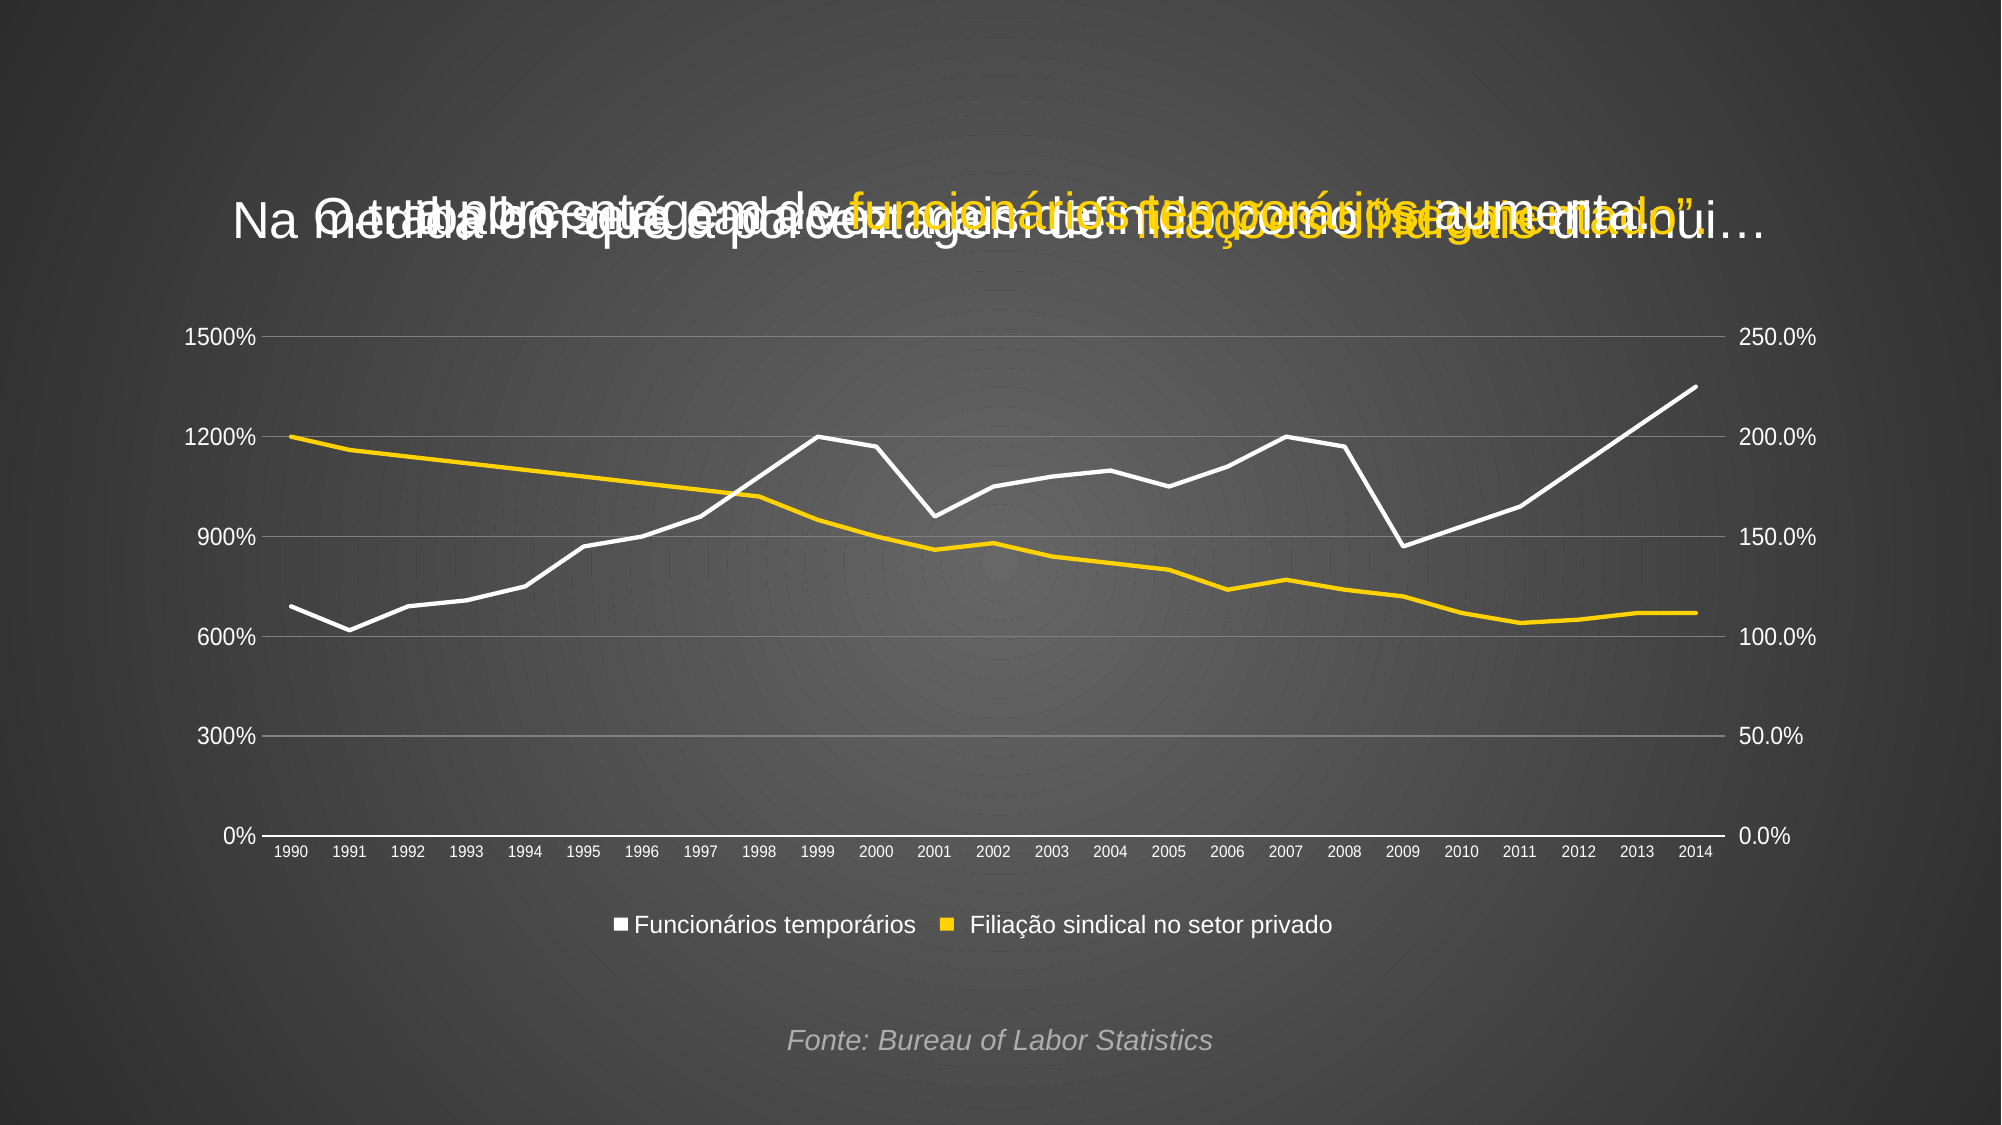

… a porcentagem de funcionários temporários aumenta.
O trabalho será cada vez mais definido como “segmentado”.
Na medida em que a porcentagem de  filiações sindicais diminui…

### Chart

| Category | Union | Temp |
|---|---|---|
| 1990 | 12.0 | 1.15 |
| 1991 | 11.6 | 1.03 |
| 1992 | 11.4 | 1.15 |
| 1993 | 11.2 | 1.18 |
| 1994 | 11.0 | 1.25 |
| 1995 | 10.8 | 1.45 |
| 1996 | 10.6 | 1.5 |
| 1997 | 10.4 | 1.6 |
| 1998 | 10.2 | 1.8 |
| 1999 | 9.5 | 2.0 |
| 2000 | 9.0 | 1.95 |
| 2001 | 8.6 | 1.6 |
| 2002 | 8.8 | 1.75 |
| 2003 | 8.4 | 1.8 |
| 2004 | 8.2 | 1.83 |
| 2005 | 8.0 | 1.75 |
| 2006 | 7.4 | 1.85 |
| 2007 | 7.7 | 2.0 |
| 2008 | 7.4 | 1.95 |
| 2009 | 7.2 | 1.45 |
| 2010 | 6.7 | 1.55 |
| 2011 | 6.4 | 1.65 |
| 2012 | 6.5 | 1.85 |
| 2013 | 6.7 | 2.05 |
| 2014 | 6.7 | 2.25 |
Funcionários temporários
Filiação sindical no setor privado

Fonte: Bureau of Labor Statistics